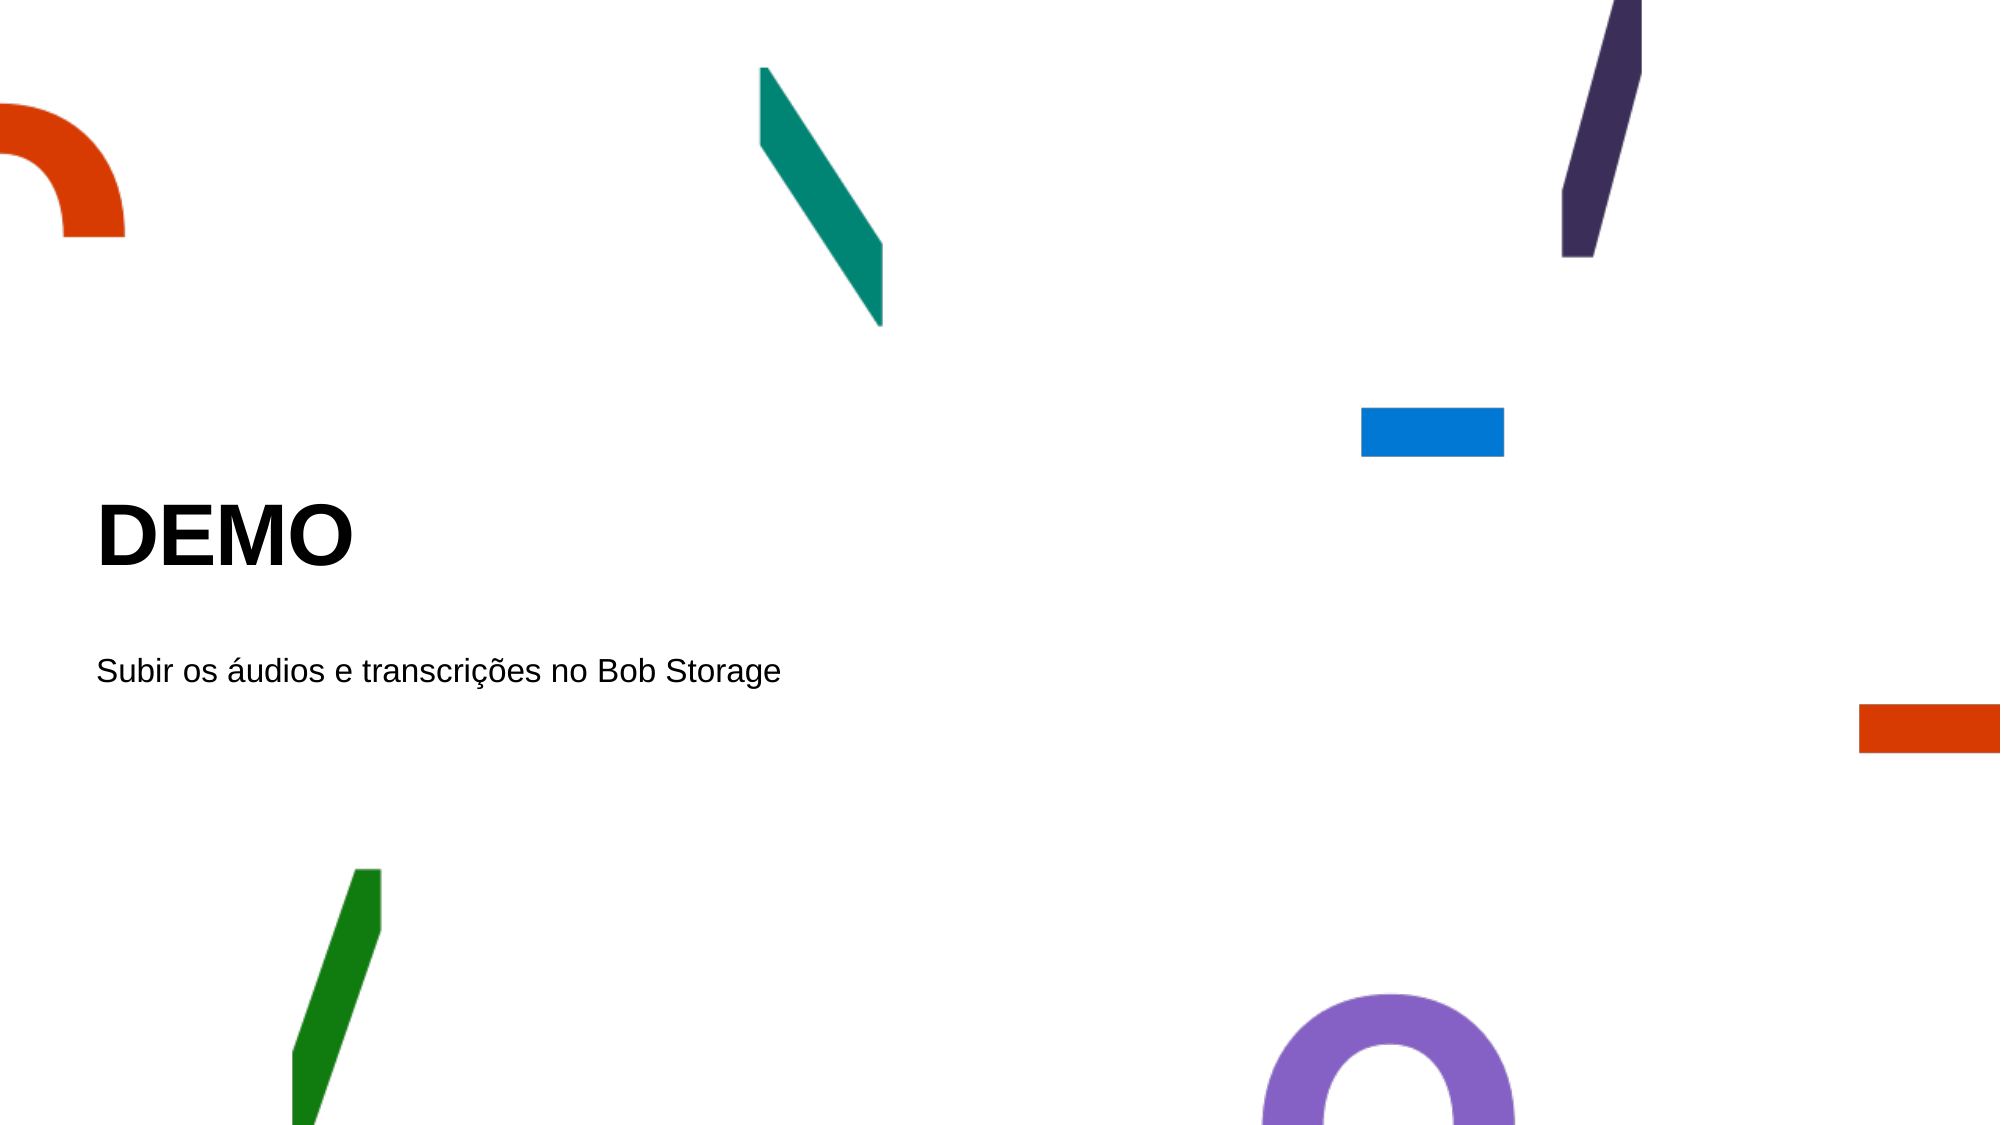

# DEMO
Subir os áudios e transcrições no Bob Storage